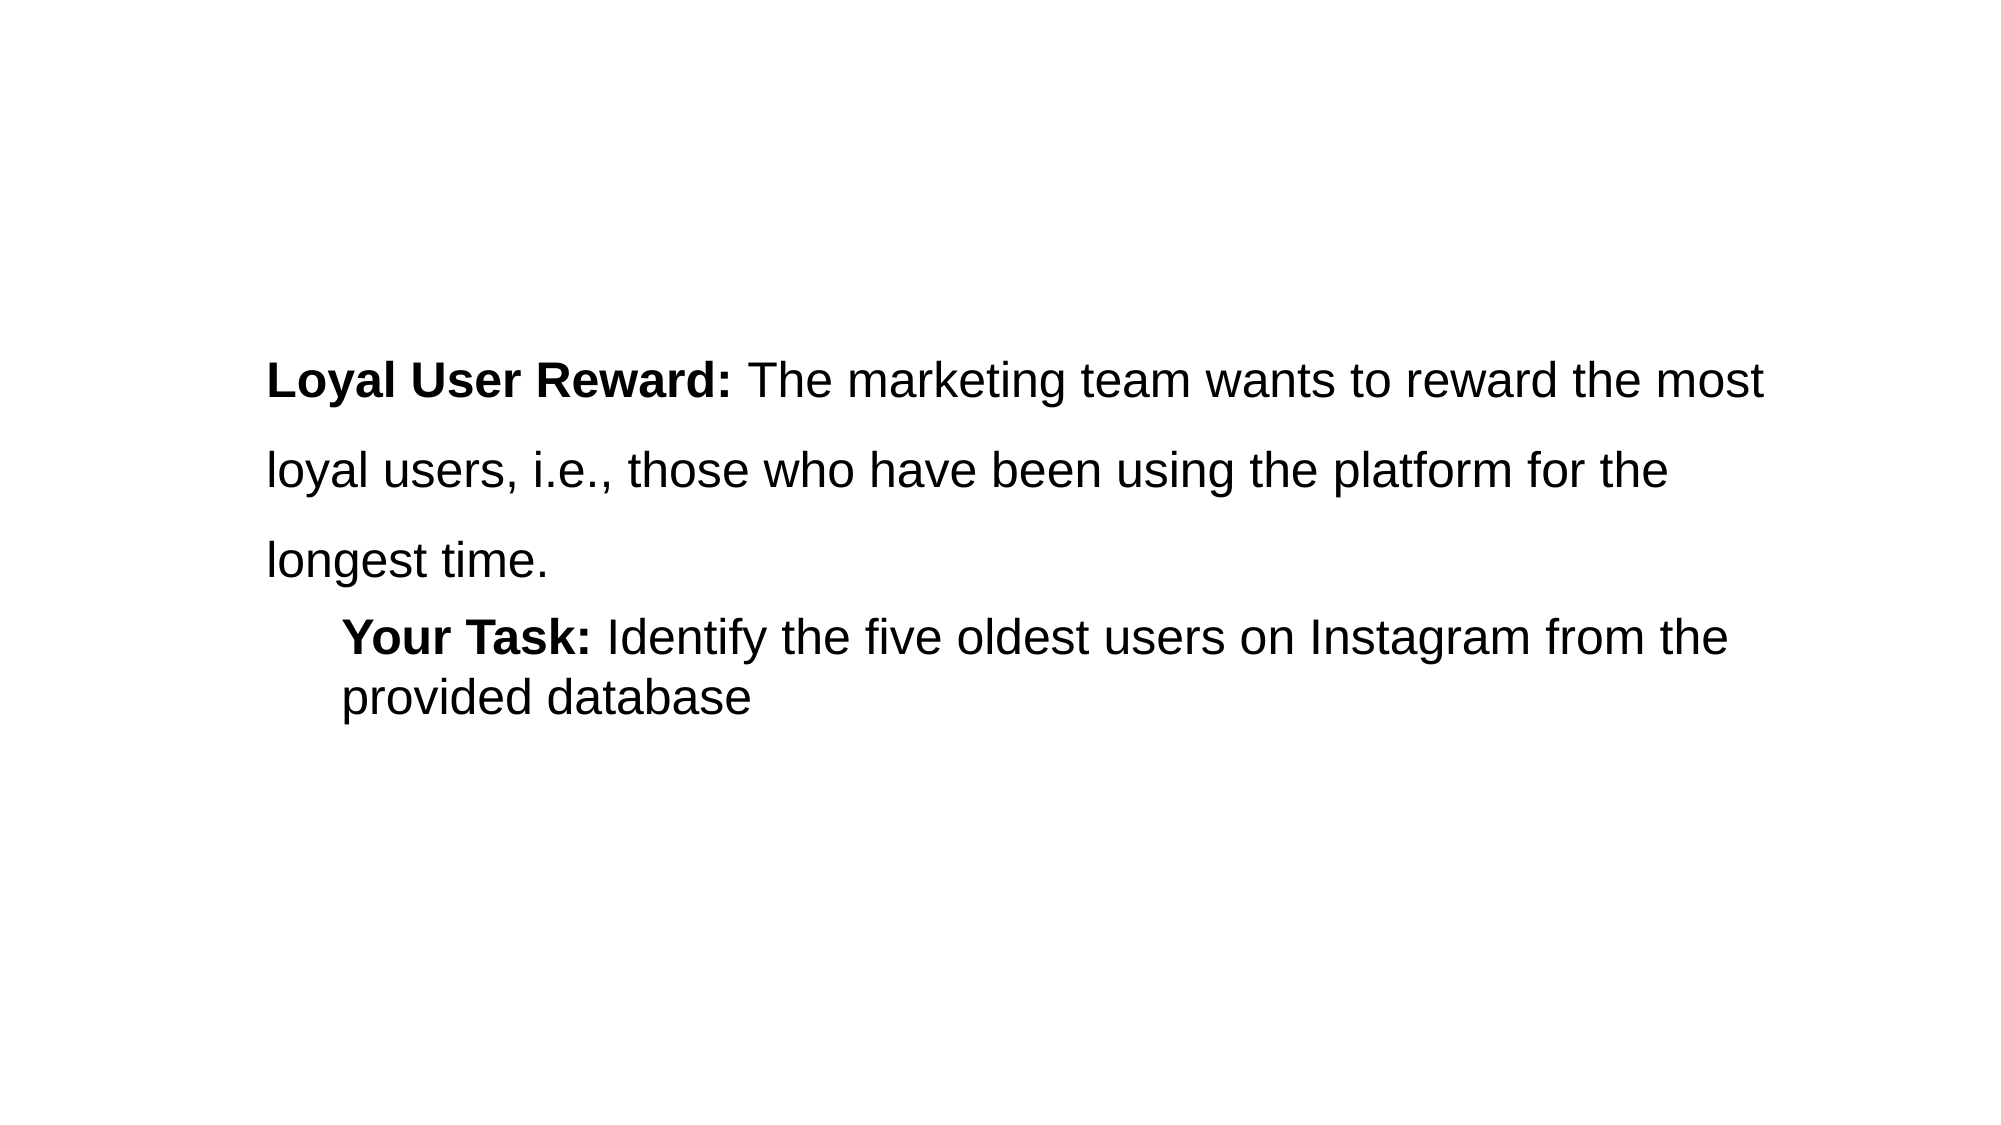

Loyal User Reward: The marketing team wants to reward the most loyal users, i.e., those who have been using the platform for the longest time.
	Your Task: Identify the five oldest users on Instagram from the 	provided database